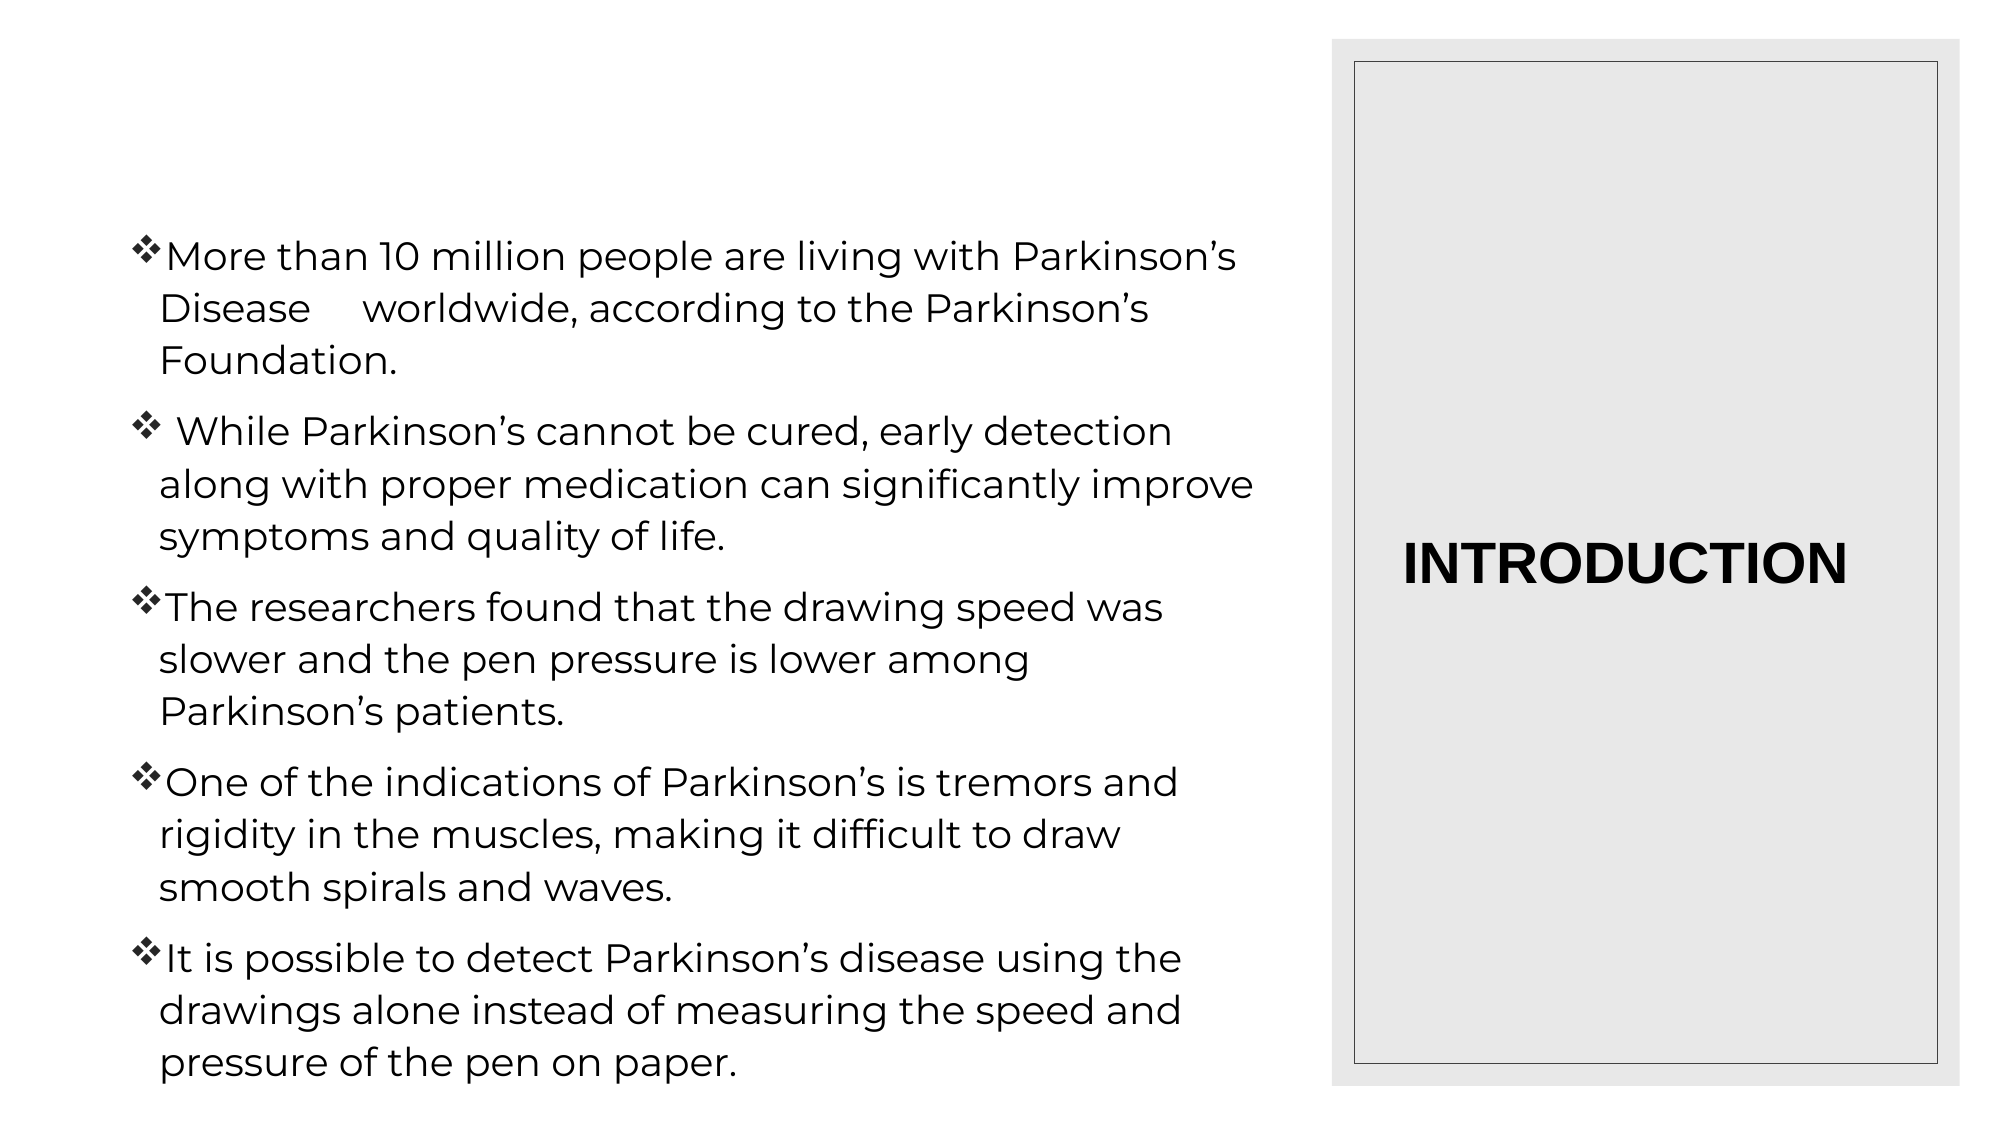

More than 10 million people are living with Parkinson’s Disease     worldwide, according to the Parkinson’s Foundation.
 While Parkinson’s cannot be cured, early detection along with proper medication can significantly improve symptoms and quality of life.
The researchers found that the drawing speed was slower and the pen pressure is lower among Parkinson’s patients.
One of the indications of Parkinson’s is tremors and rigidity in the muscles, making it difficult to draw smooth spirals and waves.
It is possible to detect Parkinson’s disease using the drawings alone instead of measuring the speed and pressure of the pen on paper.
# INTRODUCTION